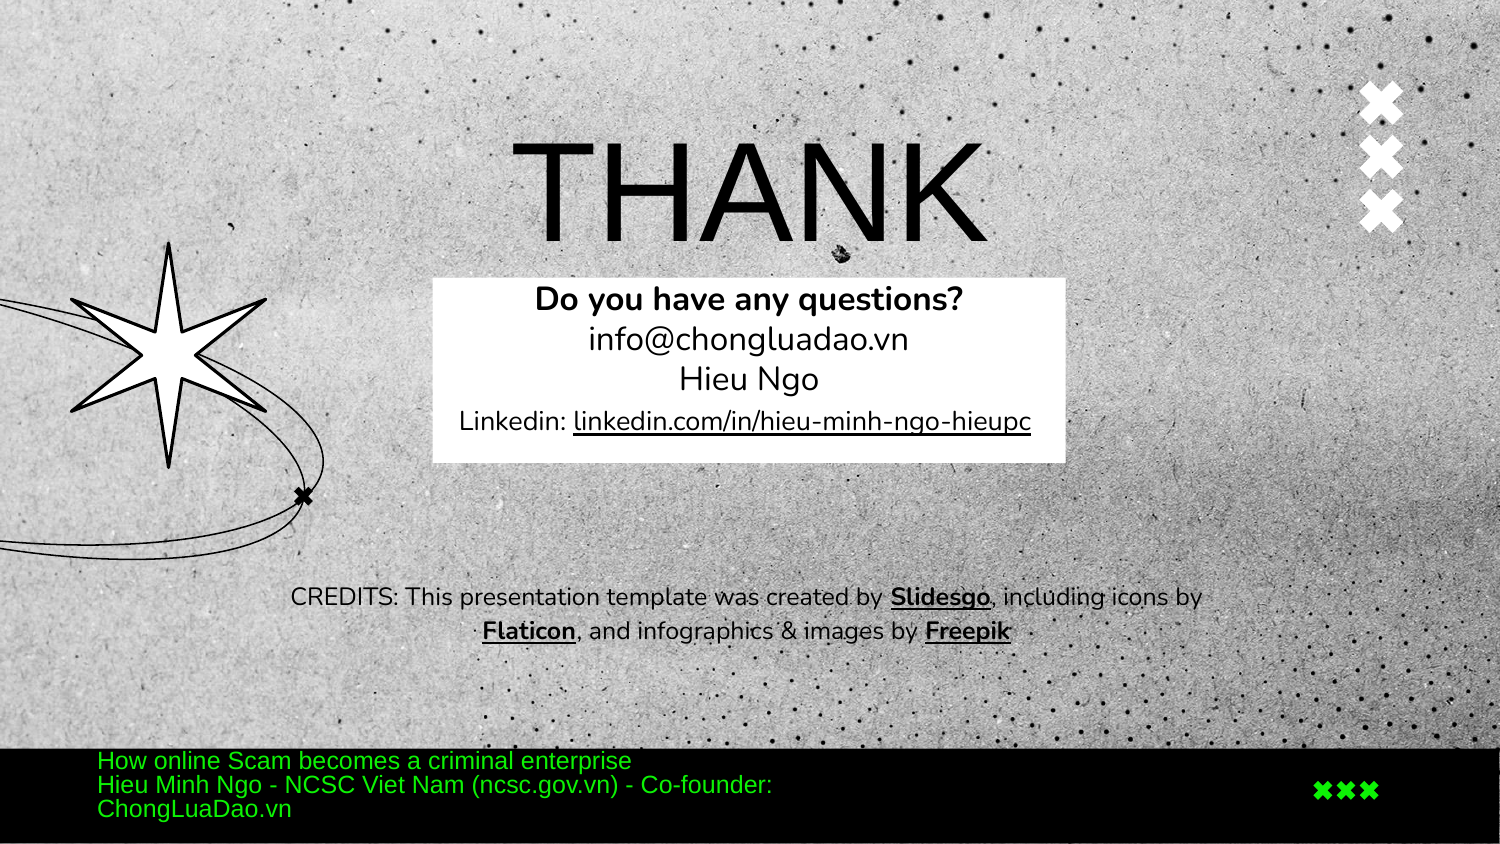

# THANK YOU!
Do you have any questions?
info@chongluadao.vn
Hieu Ngo
Linkedin: linkedin.com/in/hieu-minh-ngo-hieupc
How online Scam becomes a criminal enterprise
Hieu Minh Ngo - NCSC Viet Nam (ncsc.gov.vn) - Co-founder: ChongLuaDao.vn